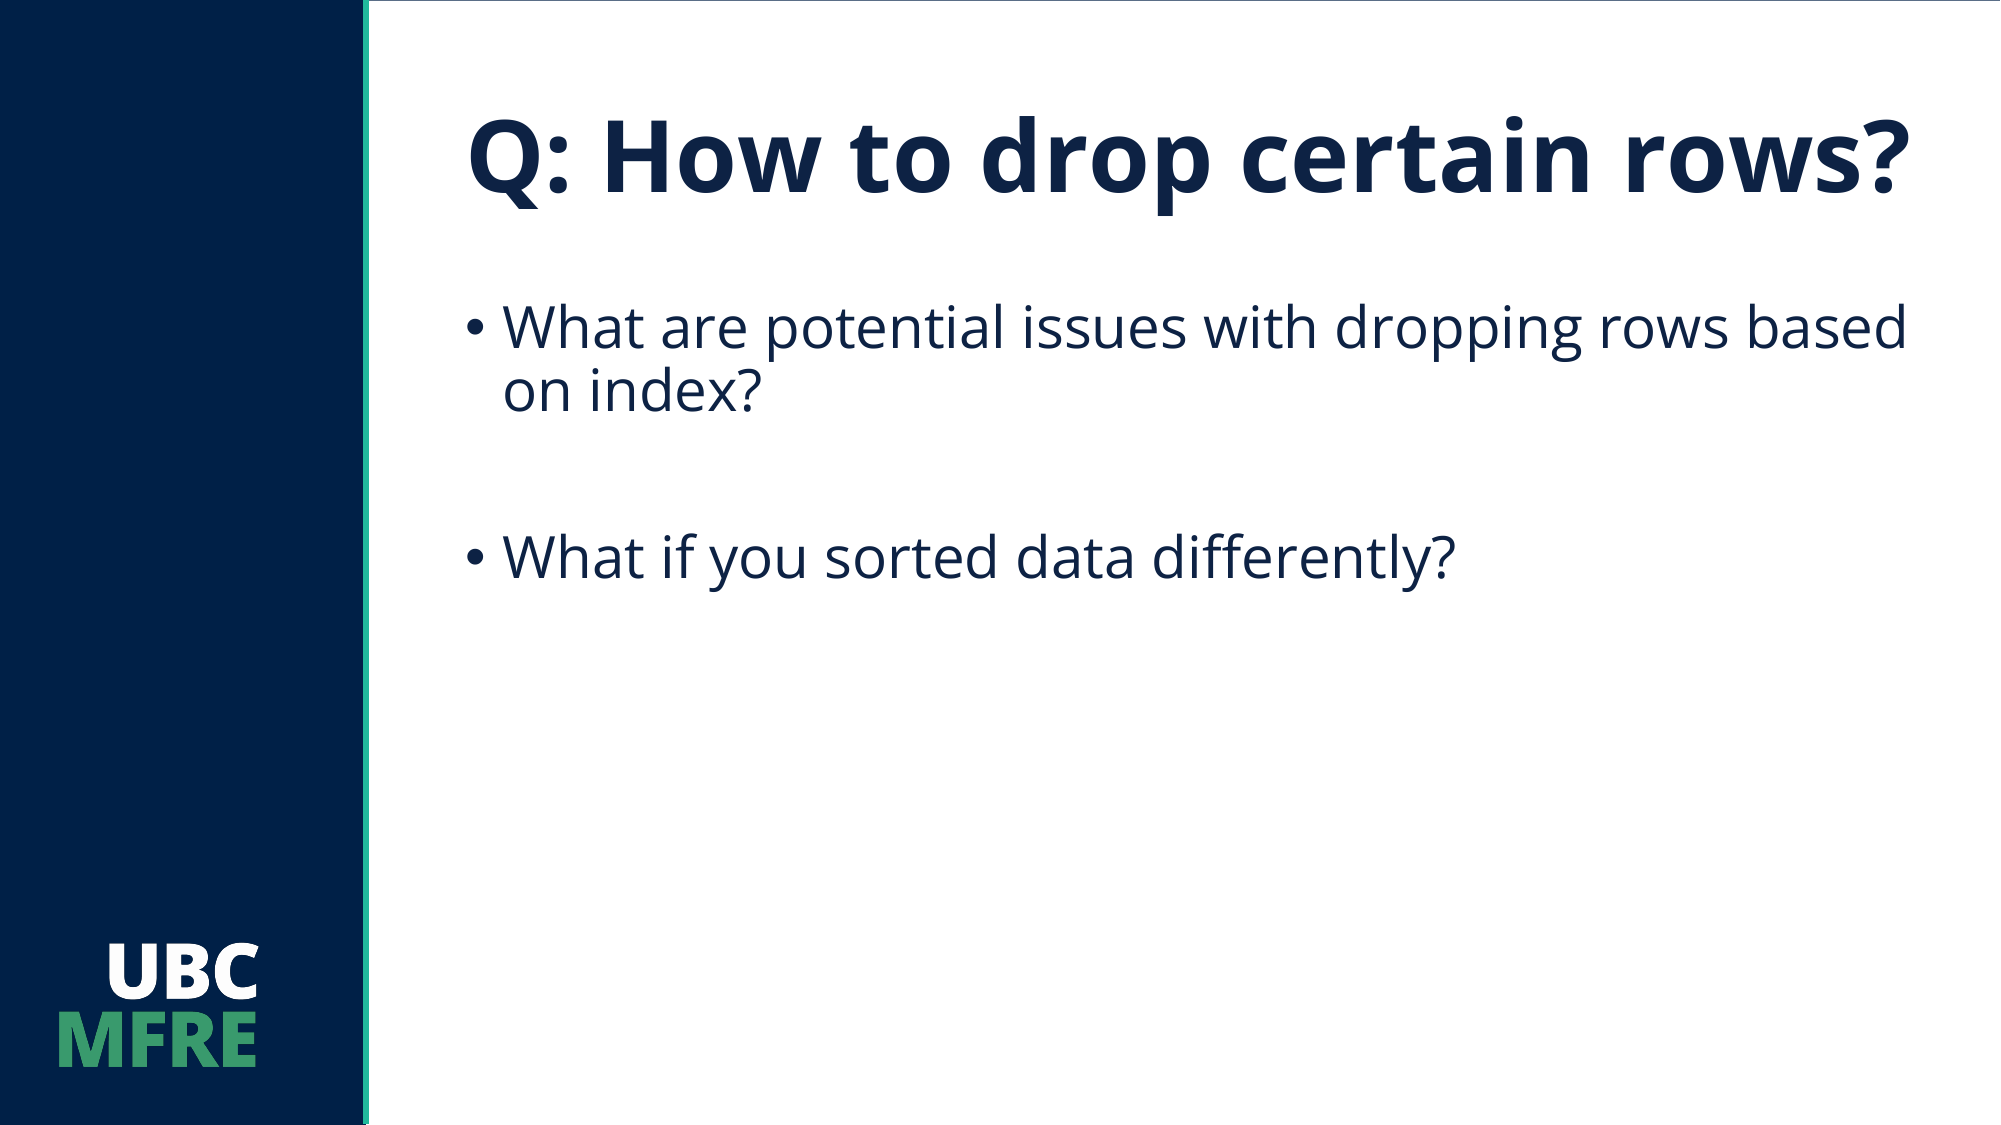

# Q: How to drop certain rows?
What are potential issues with dropping rows based on index?

What if you sorted data differently?